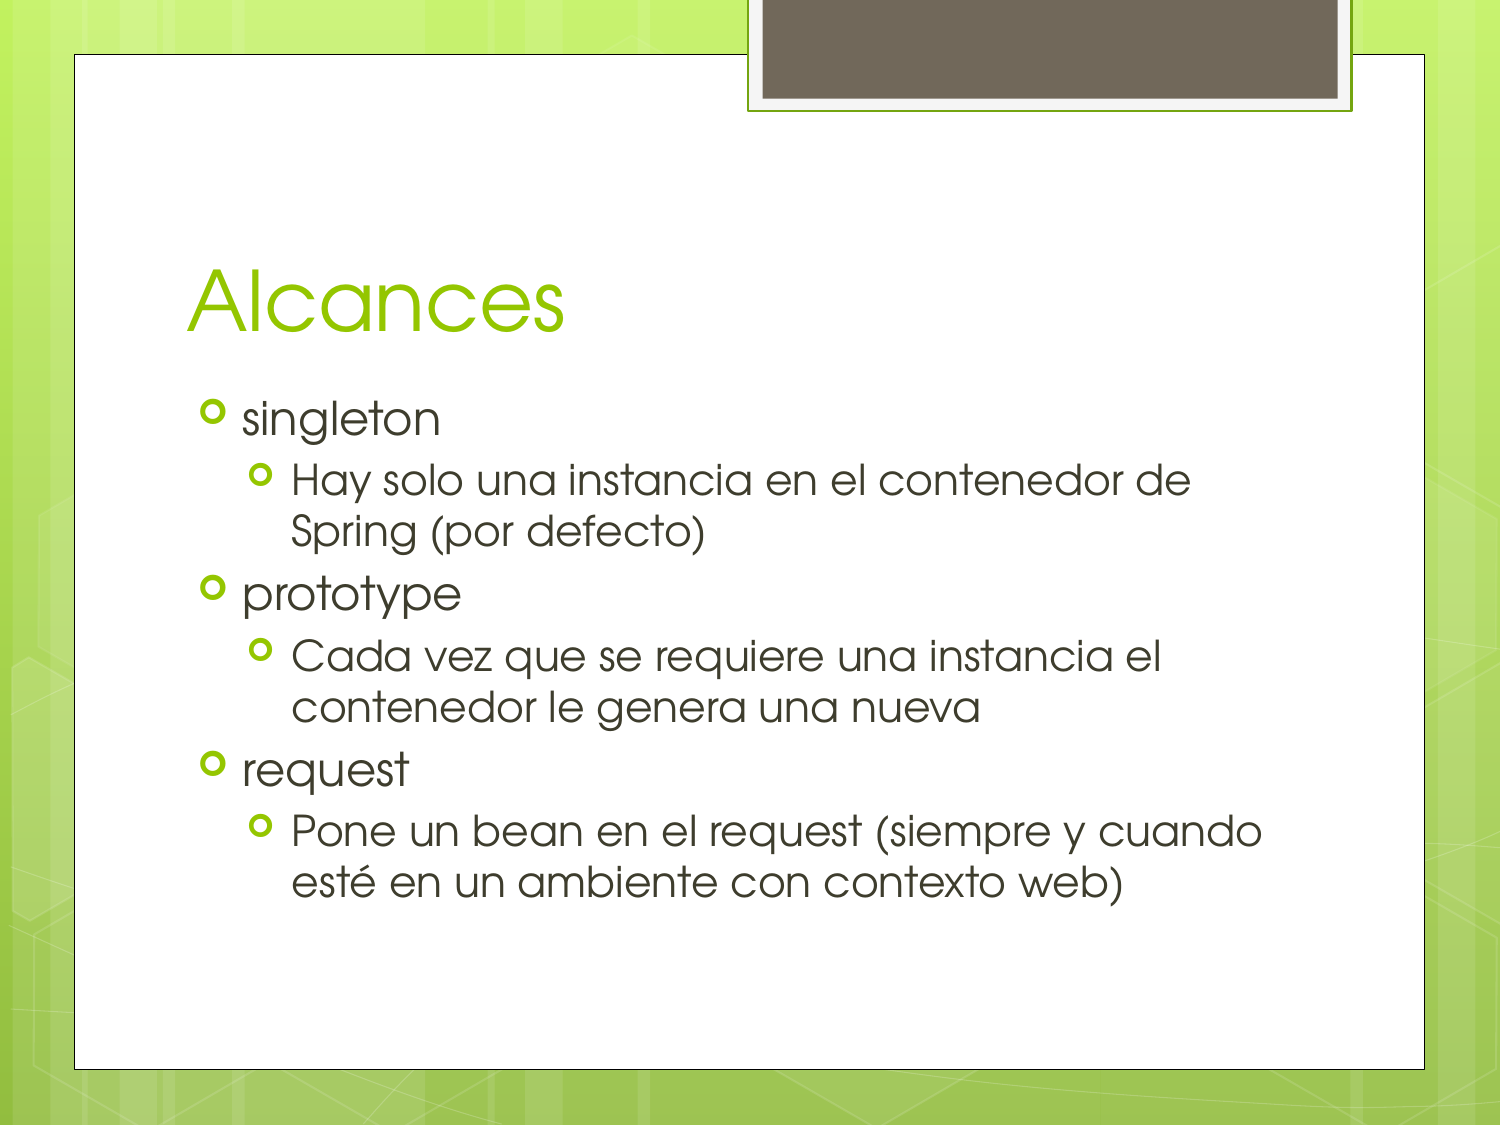

# Alcances
singleton
Hay solo una instancia en el contenedor de Spring (por defecto)
prototype
Cada vez que se requiere una instancia el contenedor le genera una nueva
request
Pone un bean en el request (siempre y cuando esté en un ambiente con contexto web)